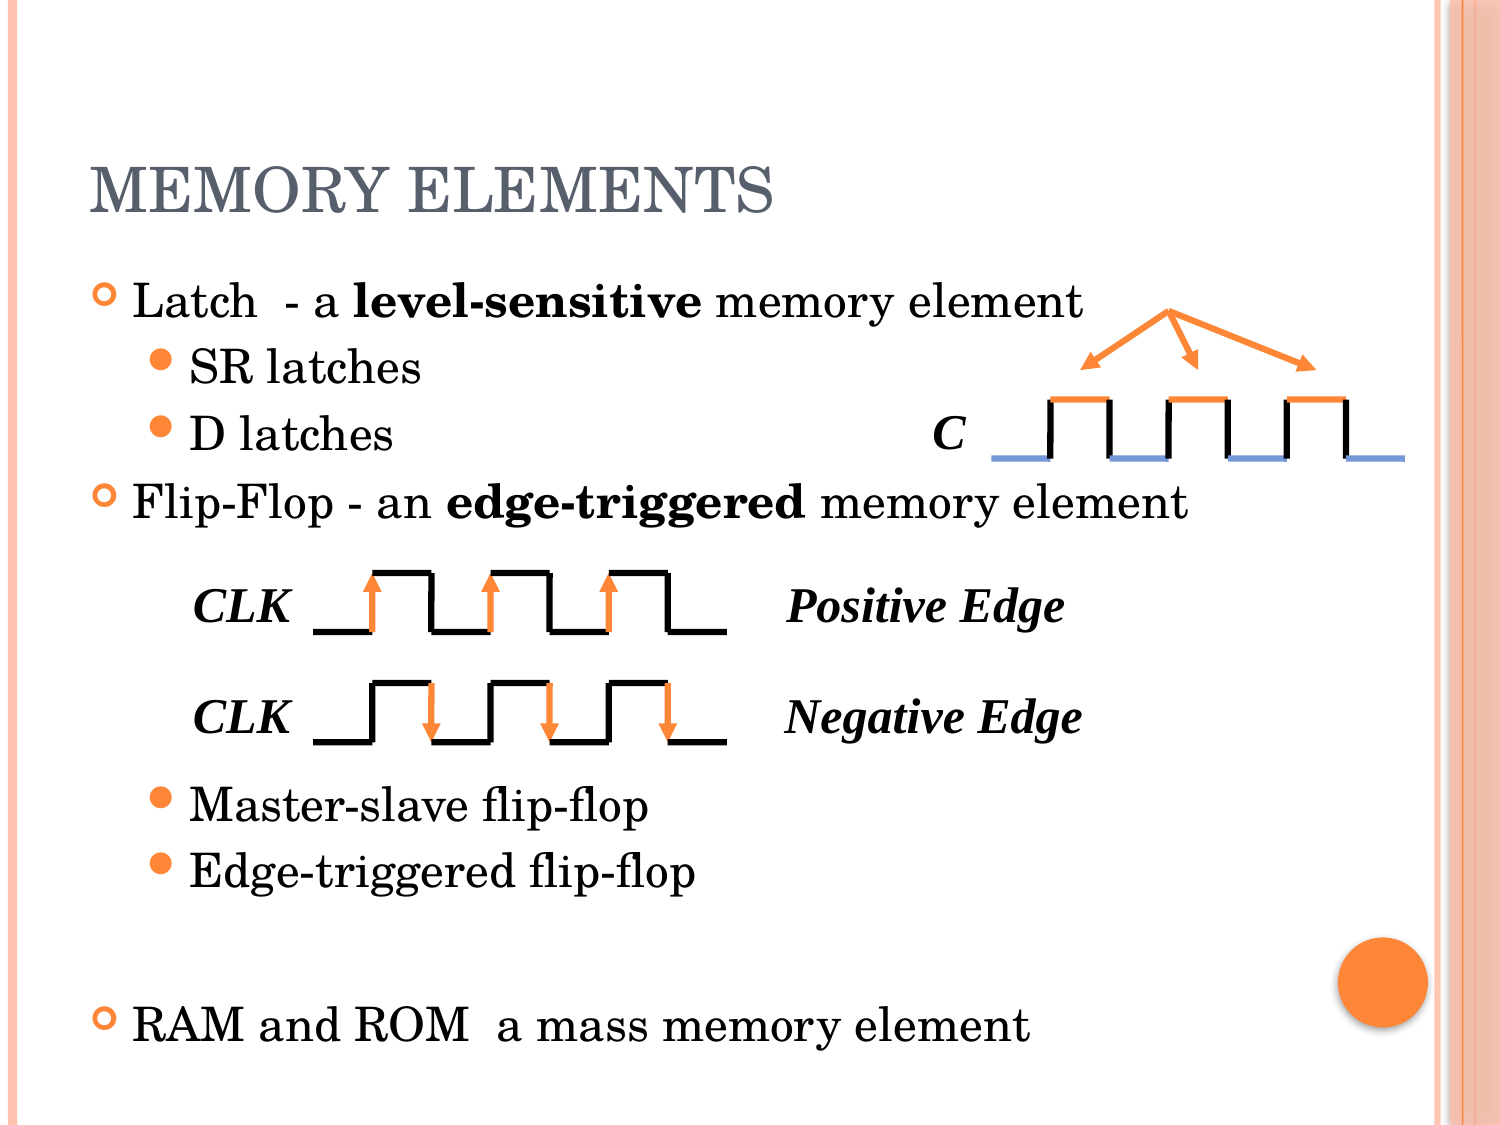

# Memory elements
Latch  - a level-sensitive memory element
SR latches
D latches
Flip-Flop - an edge-triggered memory element

Master-slave flip-flop
Edge-triggered flip-flop

RAM and ROM  a mass memory element

C

CLK

Positive Edge

CLK

Negative Edge